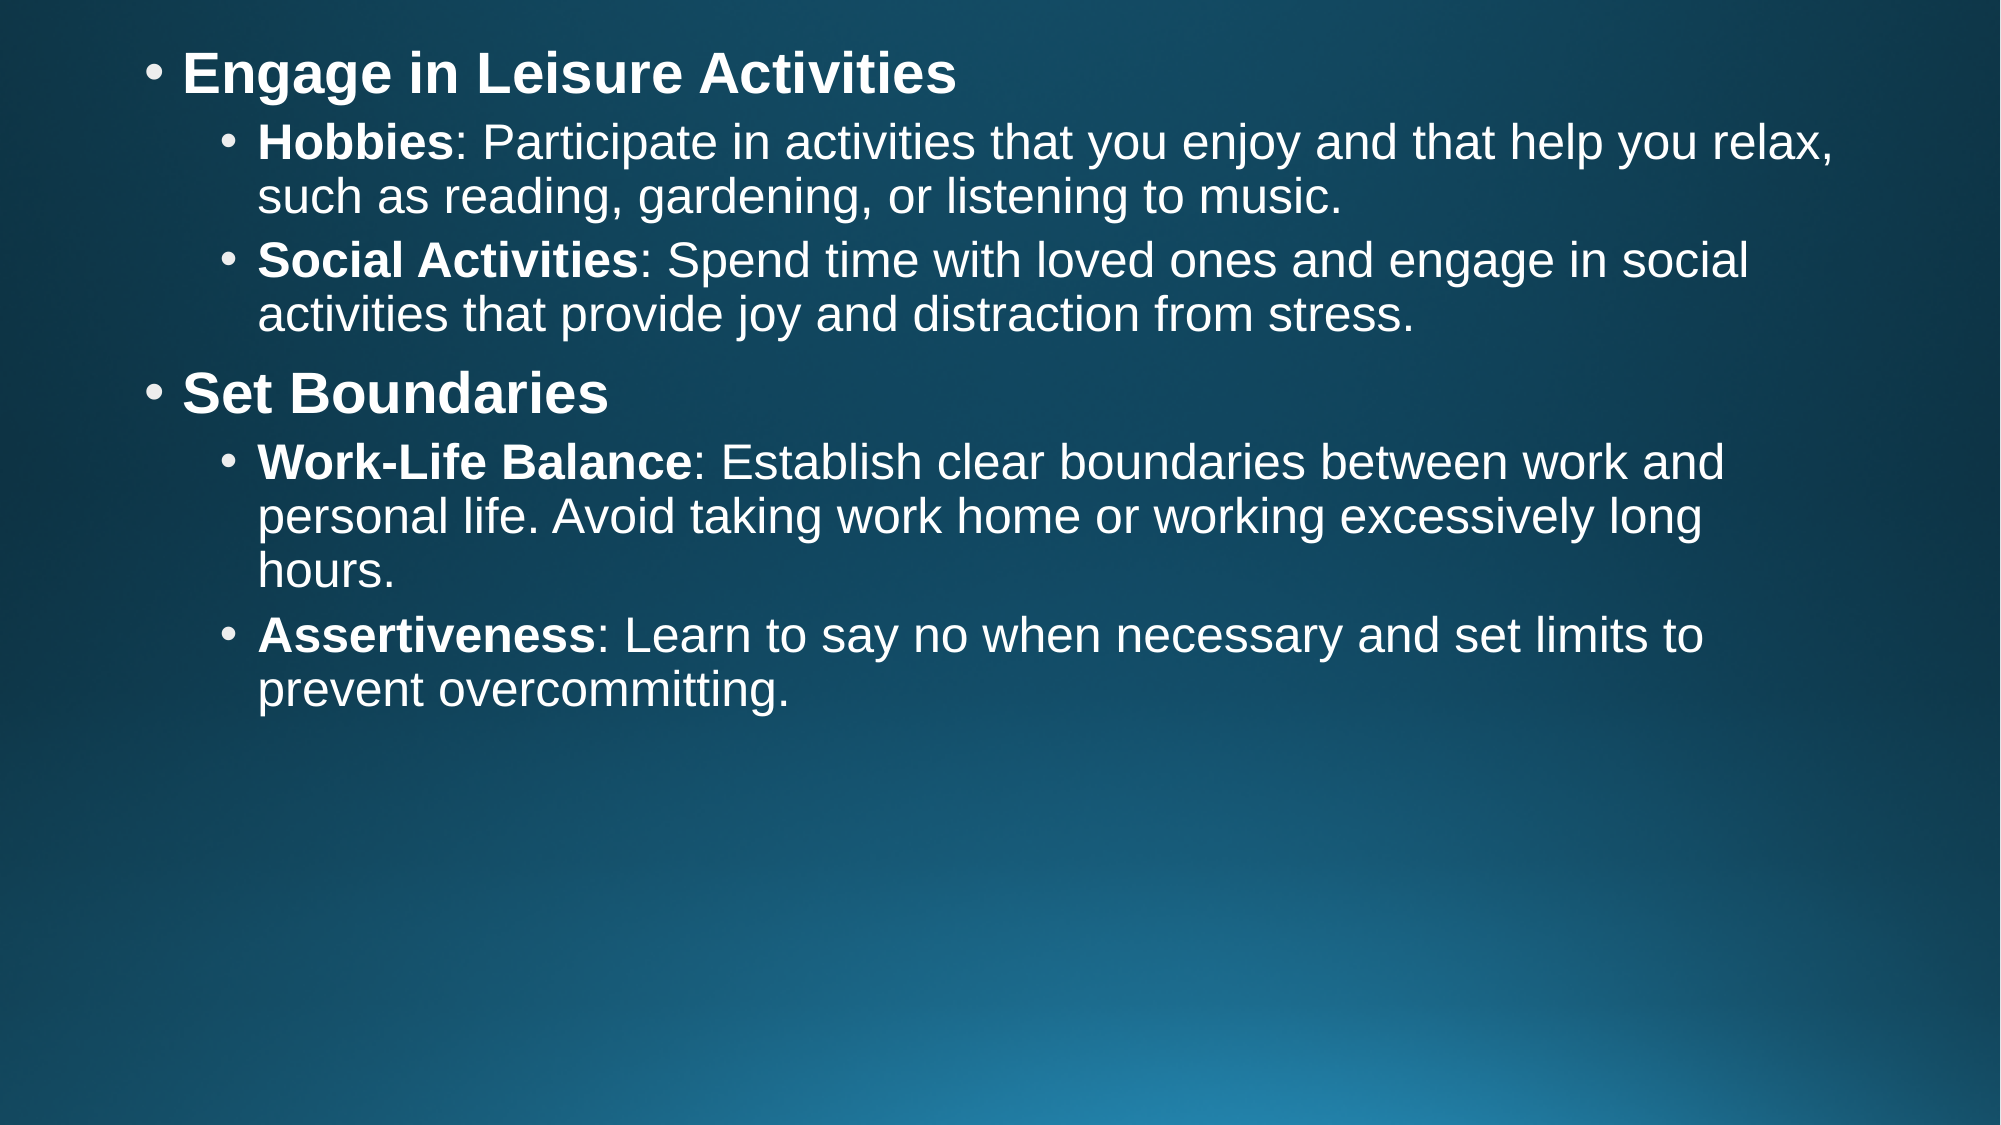

Engage in Leisure Activities
Hobbies: Participate in activities that you enjoy and that help you relax, such as reading, gardening, or listening to music.
Social Activities: Spend time with loved ones and engage in social activities that provide joy and distraction from stress.
Set Boundaries
Work-Life Balance: Establish clear boundaries between work and personal life. Avoid taking work home or working excessively long hours.
Assertiveness: Learn to say no when necessary and set limits to prevent overcommitting.